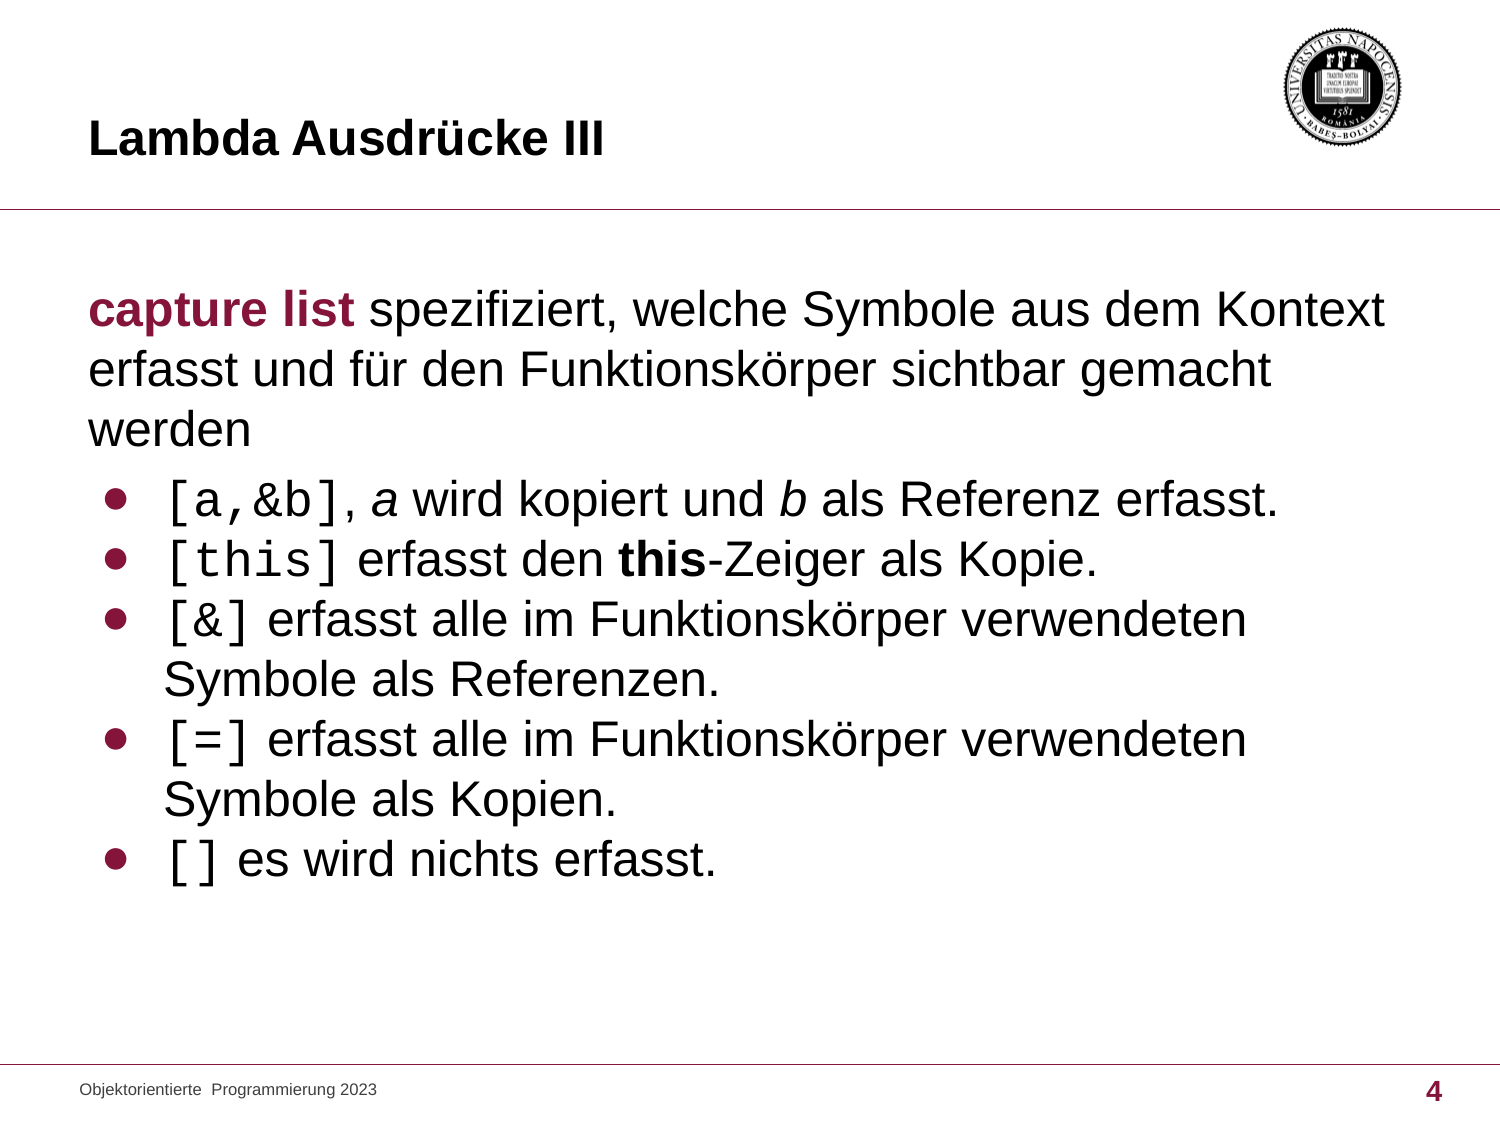

# Lambda Ausdrücke III
capture list spezifiziert, welche Symbole aus dem Kontext erfasst und für den Funktionskörper sichtbar gemacht werden
[a,&b], a wird kopiert und b als Referenz erfasst.
[this] erfasst den this-Zeiger als Kopie.
[&] erfasst alle im Funktionskörper verwendeten Symbole als Referenzen.
[=] erfasst alle im Funktionskörper verwendeten Symbole als Kopien.
[] es wird nichts erfasst.

Objektorientierte  Programmierung 2023
4